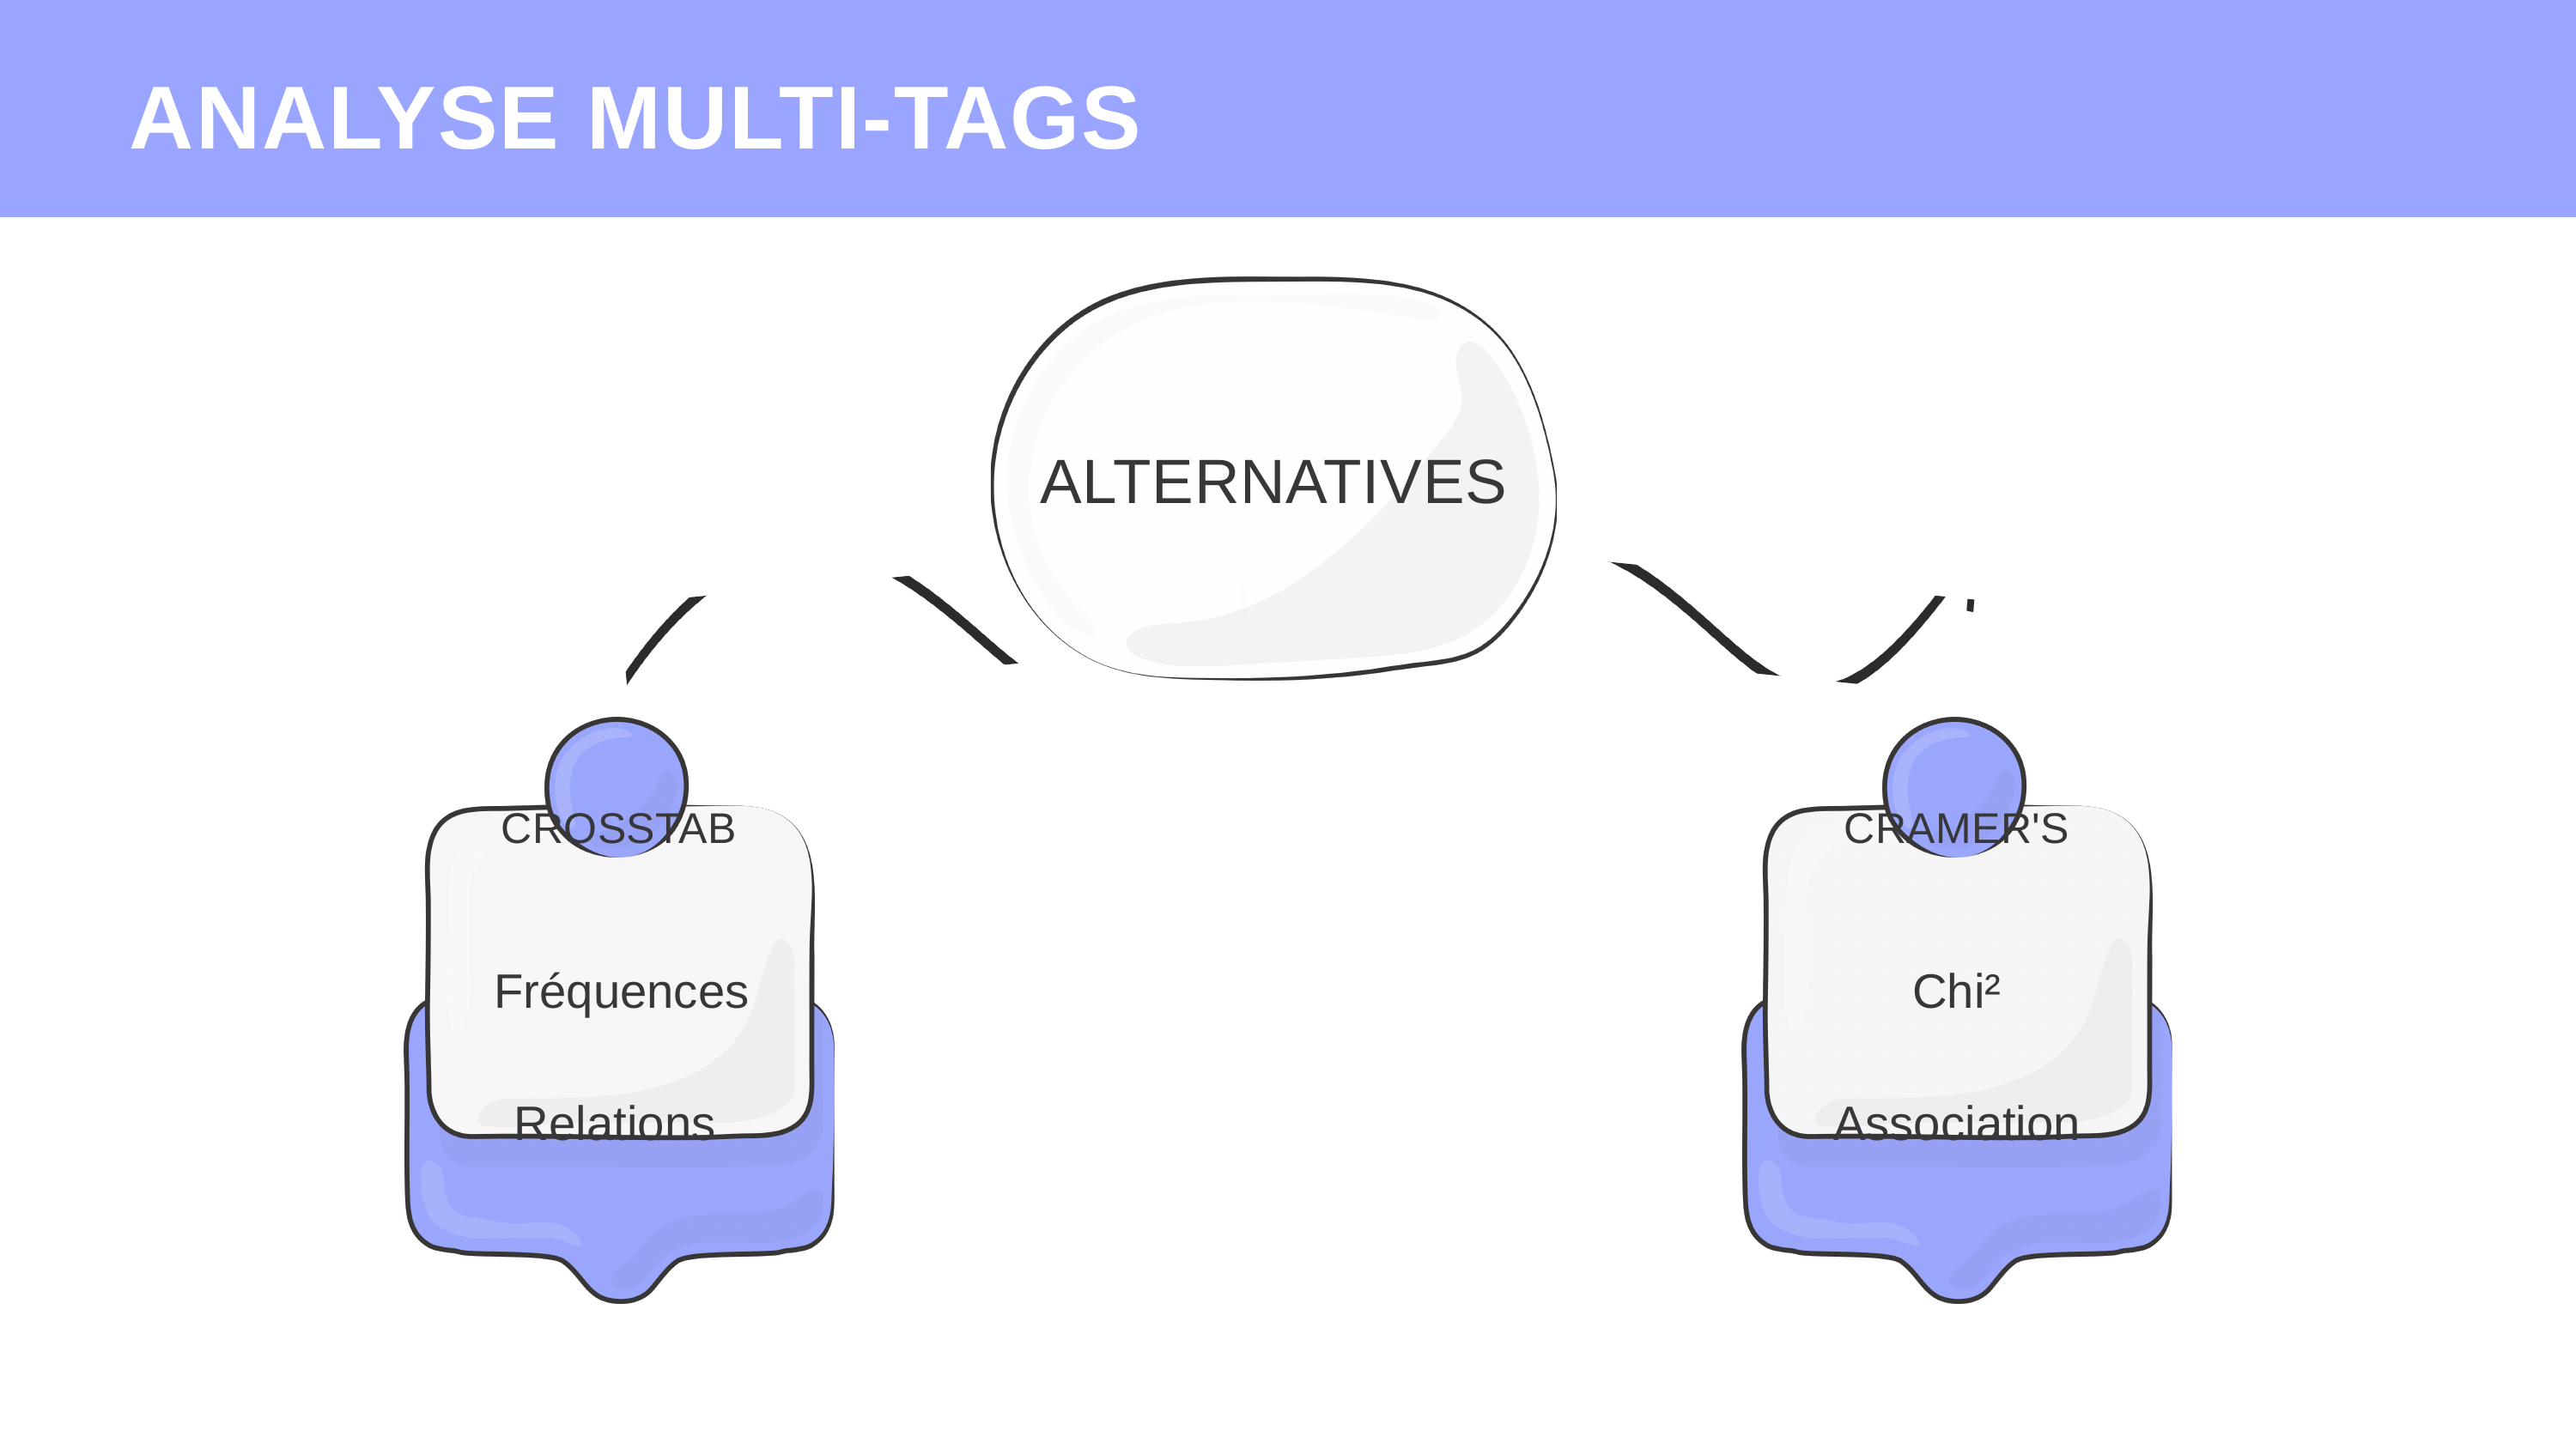

ANALYSE MULTI-TAGS

ALTERNATIVES

CROSSTAB
CRAMER'S
Fréquences

Relations
Chi²

Association